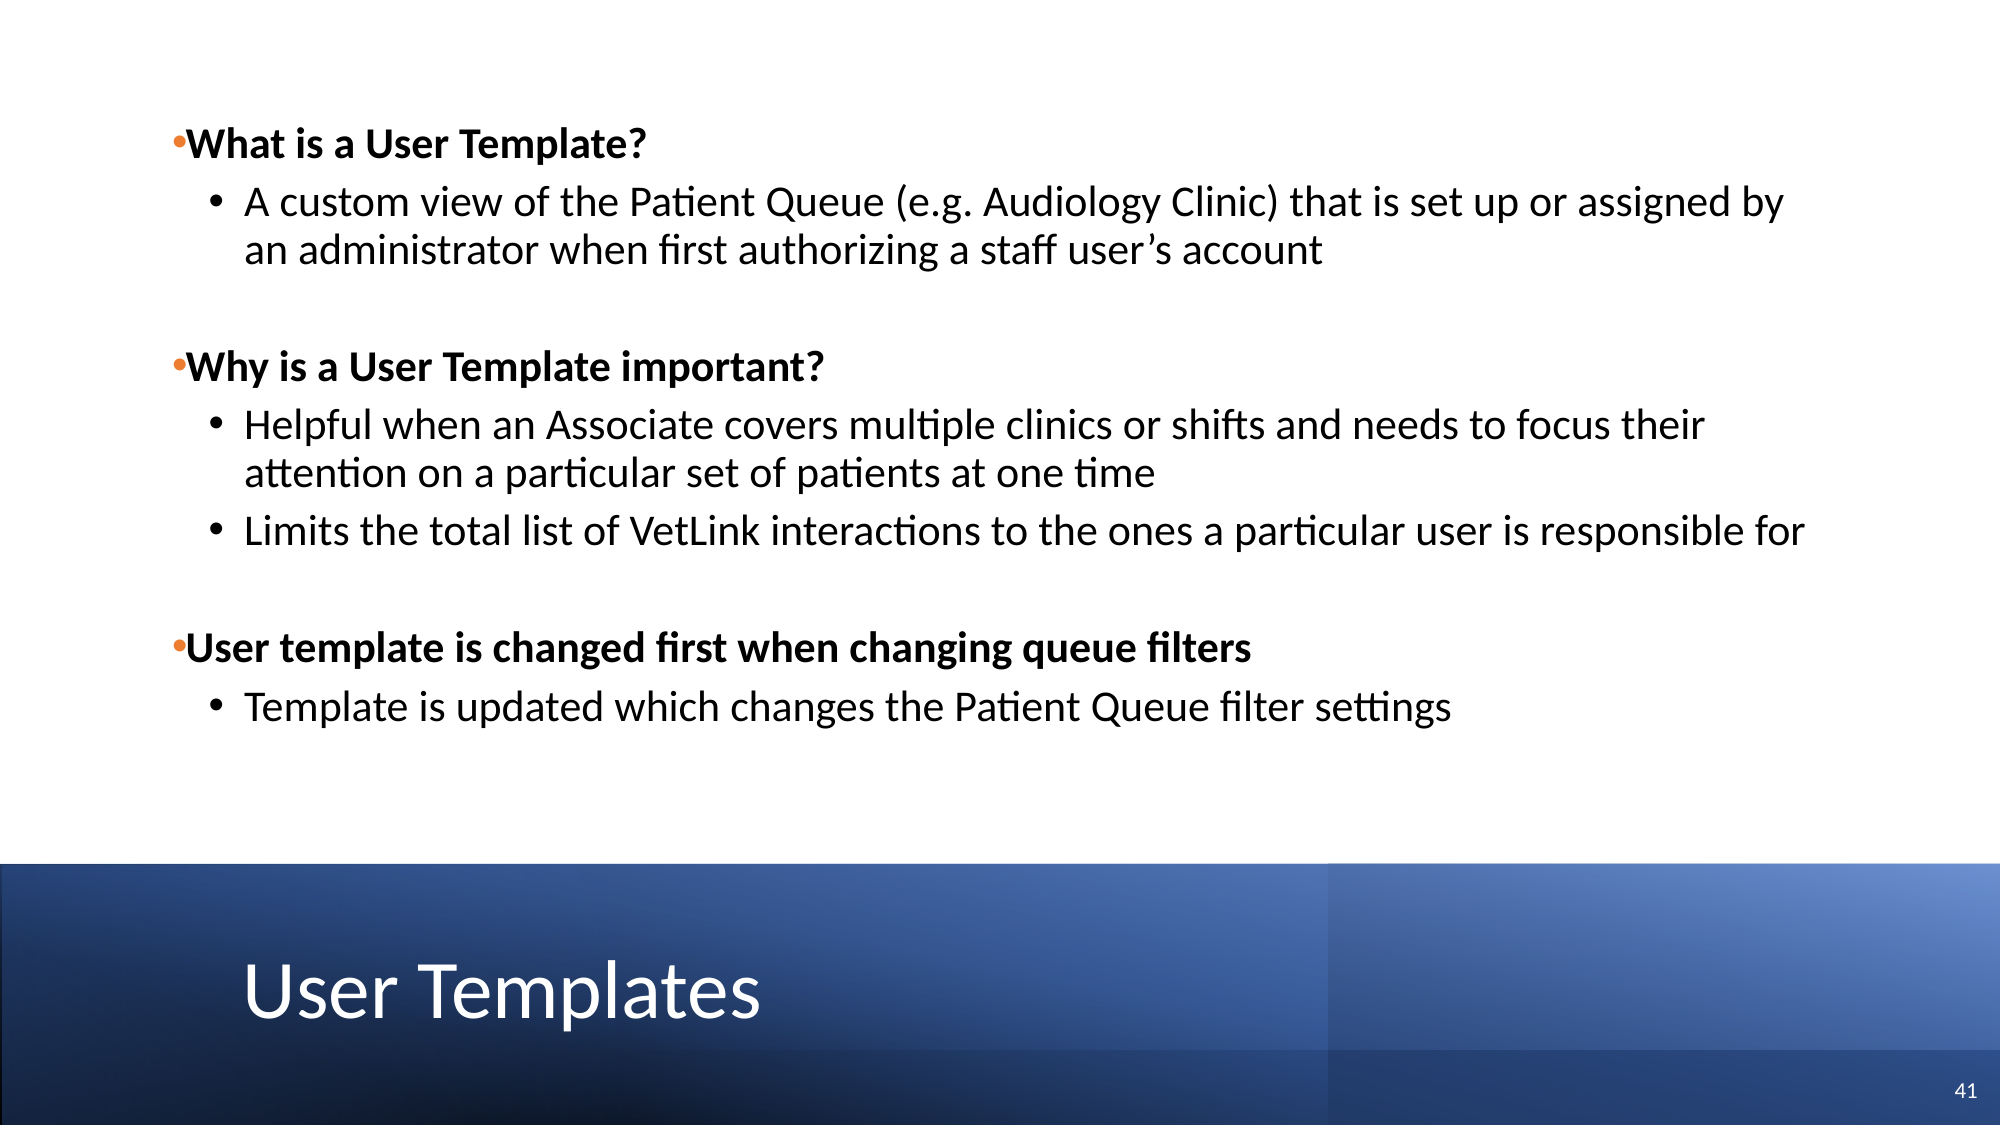

What is a User Template?
A custom view of the Patient Queue (e.g. Audiology Clinic) that is set up or assigned by an administrator when first authorizing a staff user’s account

Why is a User Template important?
Helpful when an Associate covers multiple clinics or shifts and needs to focus their attention on a particular set of patients at one time
Limits the total list of VetLink interactions to the ones a particular user is responsible for

User template is changed first when changing queue filters
Template is updated which changes the Patient Queue filter settings

# User Templates
41